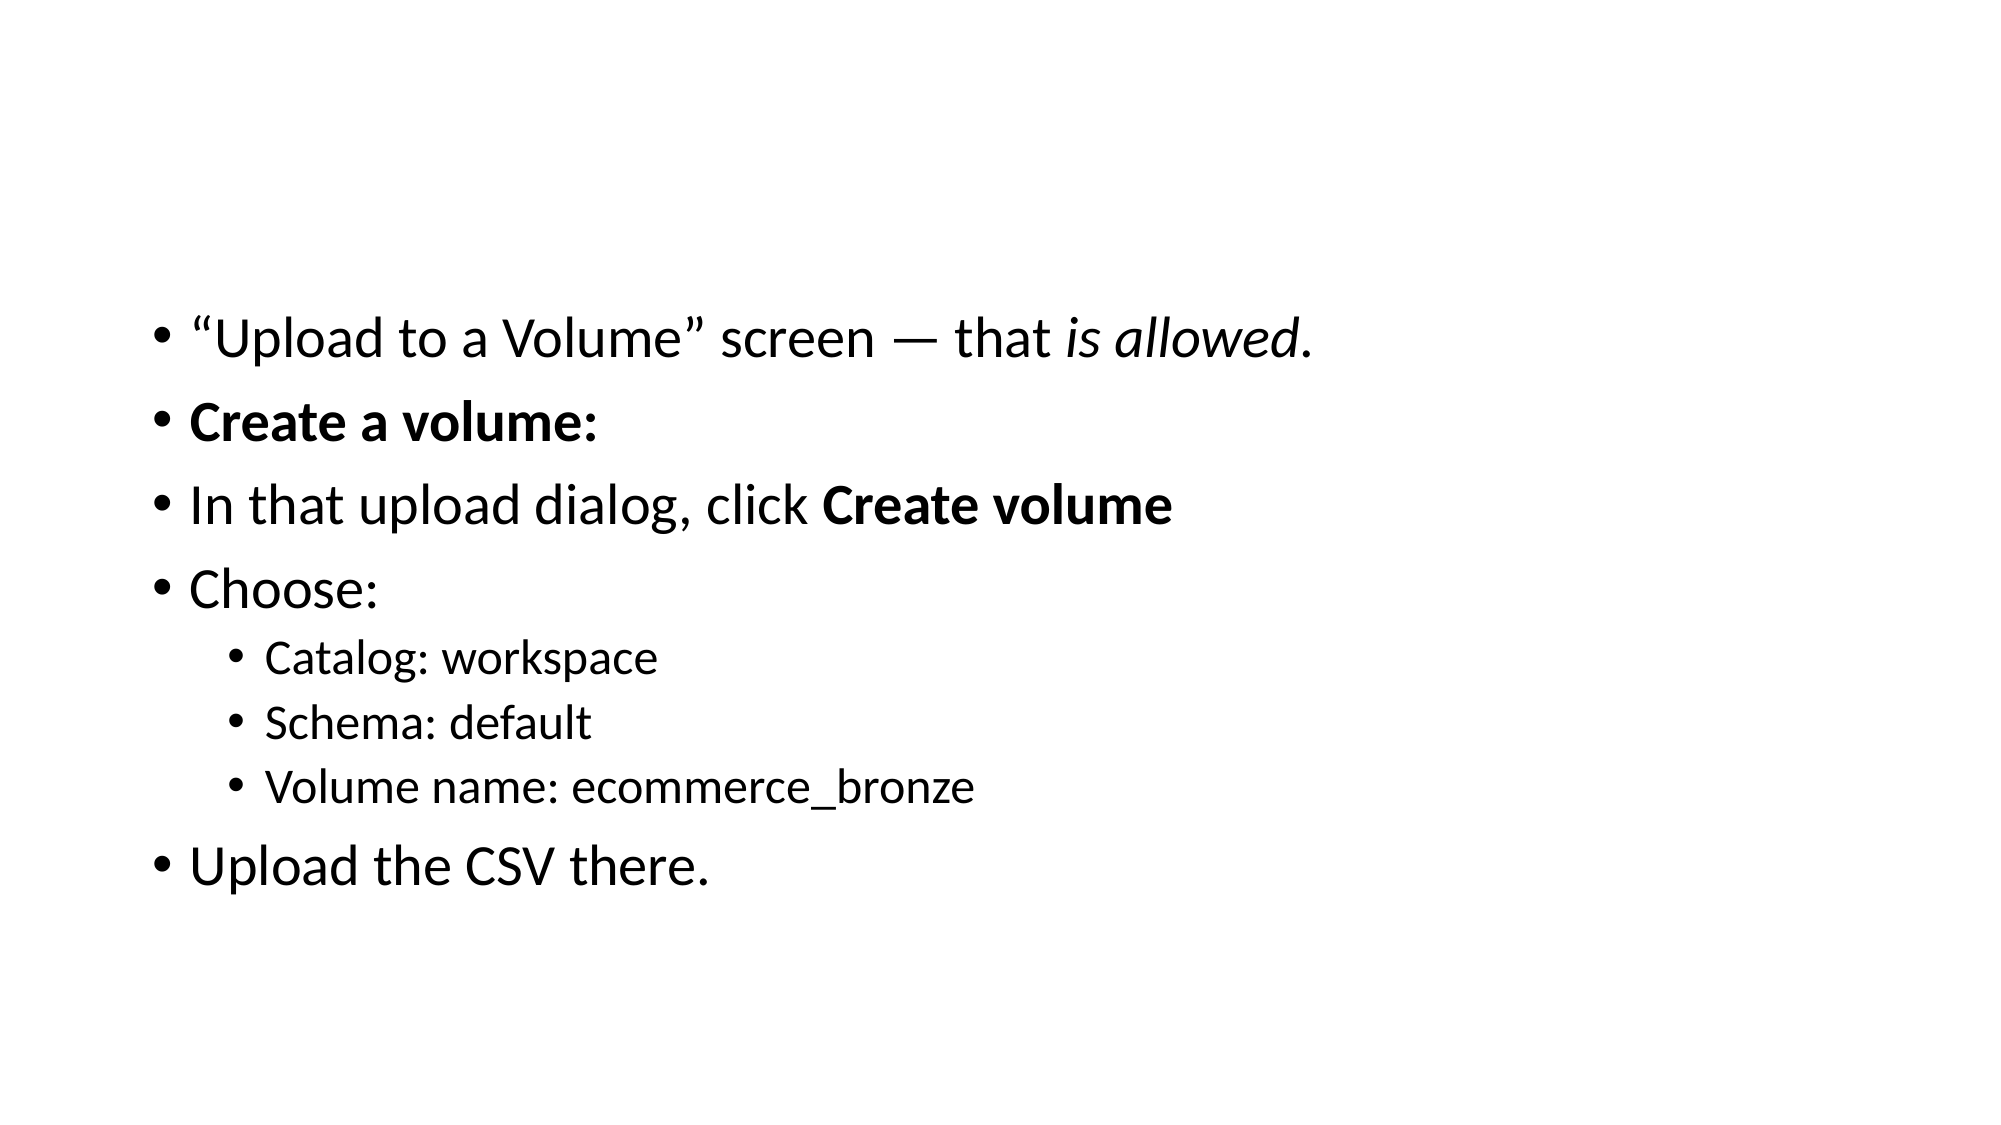

#
“Upload to a Volume” screen — that is allowed.
Create a volume:
In that upload dialog, click Create volume
Choose:
Catalog: workspace
Schema: default
Volume name: ecommerce_bronze
Upload the CSV there.